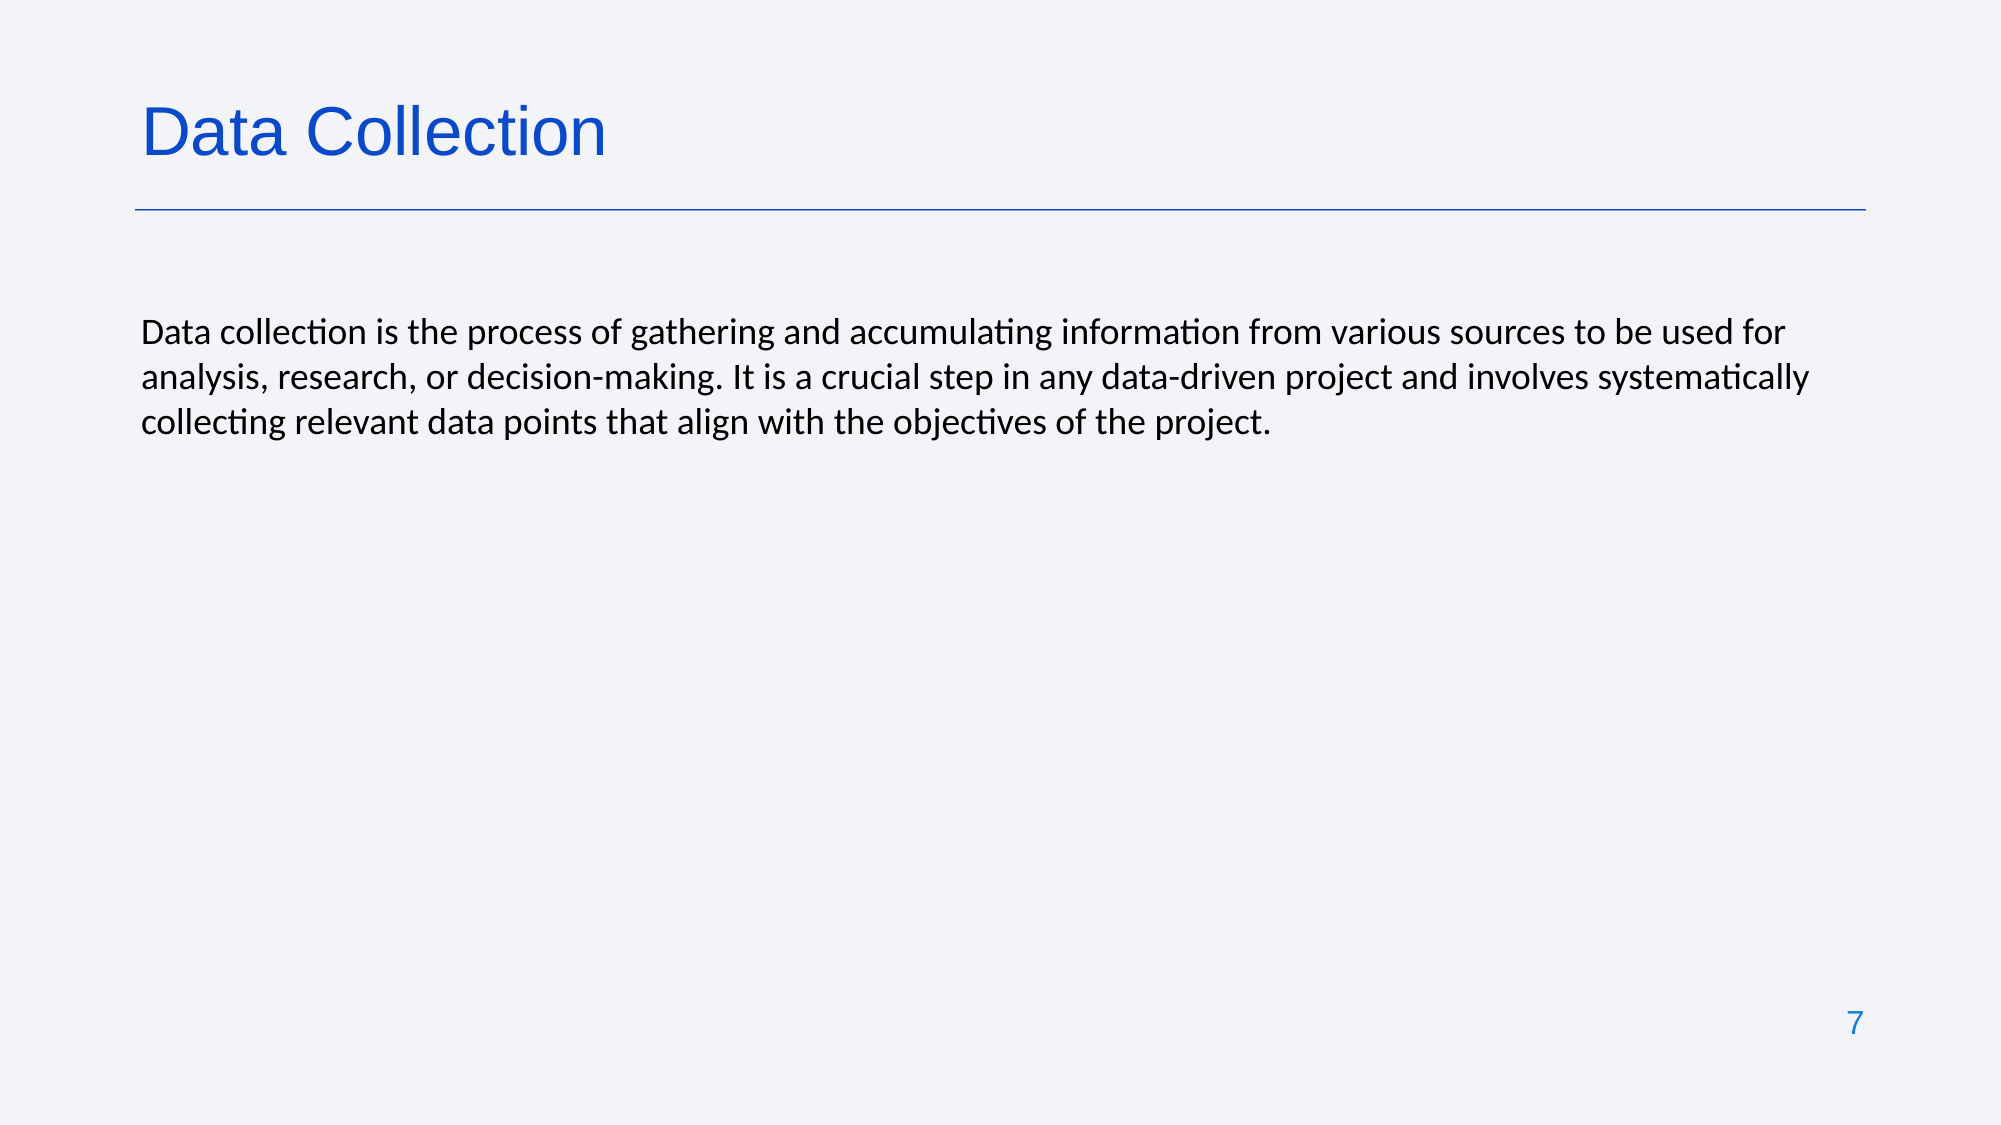

Data Collection
Data collection is the process of gathering and accumulating information from various sources to be used for analysis, research, or decision-making. It is a crucial step in any data-driven project and involves systematically collecting relevant data points that align with the objectives of the project.
7